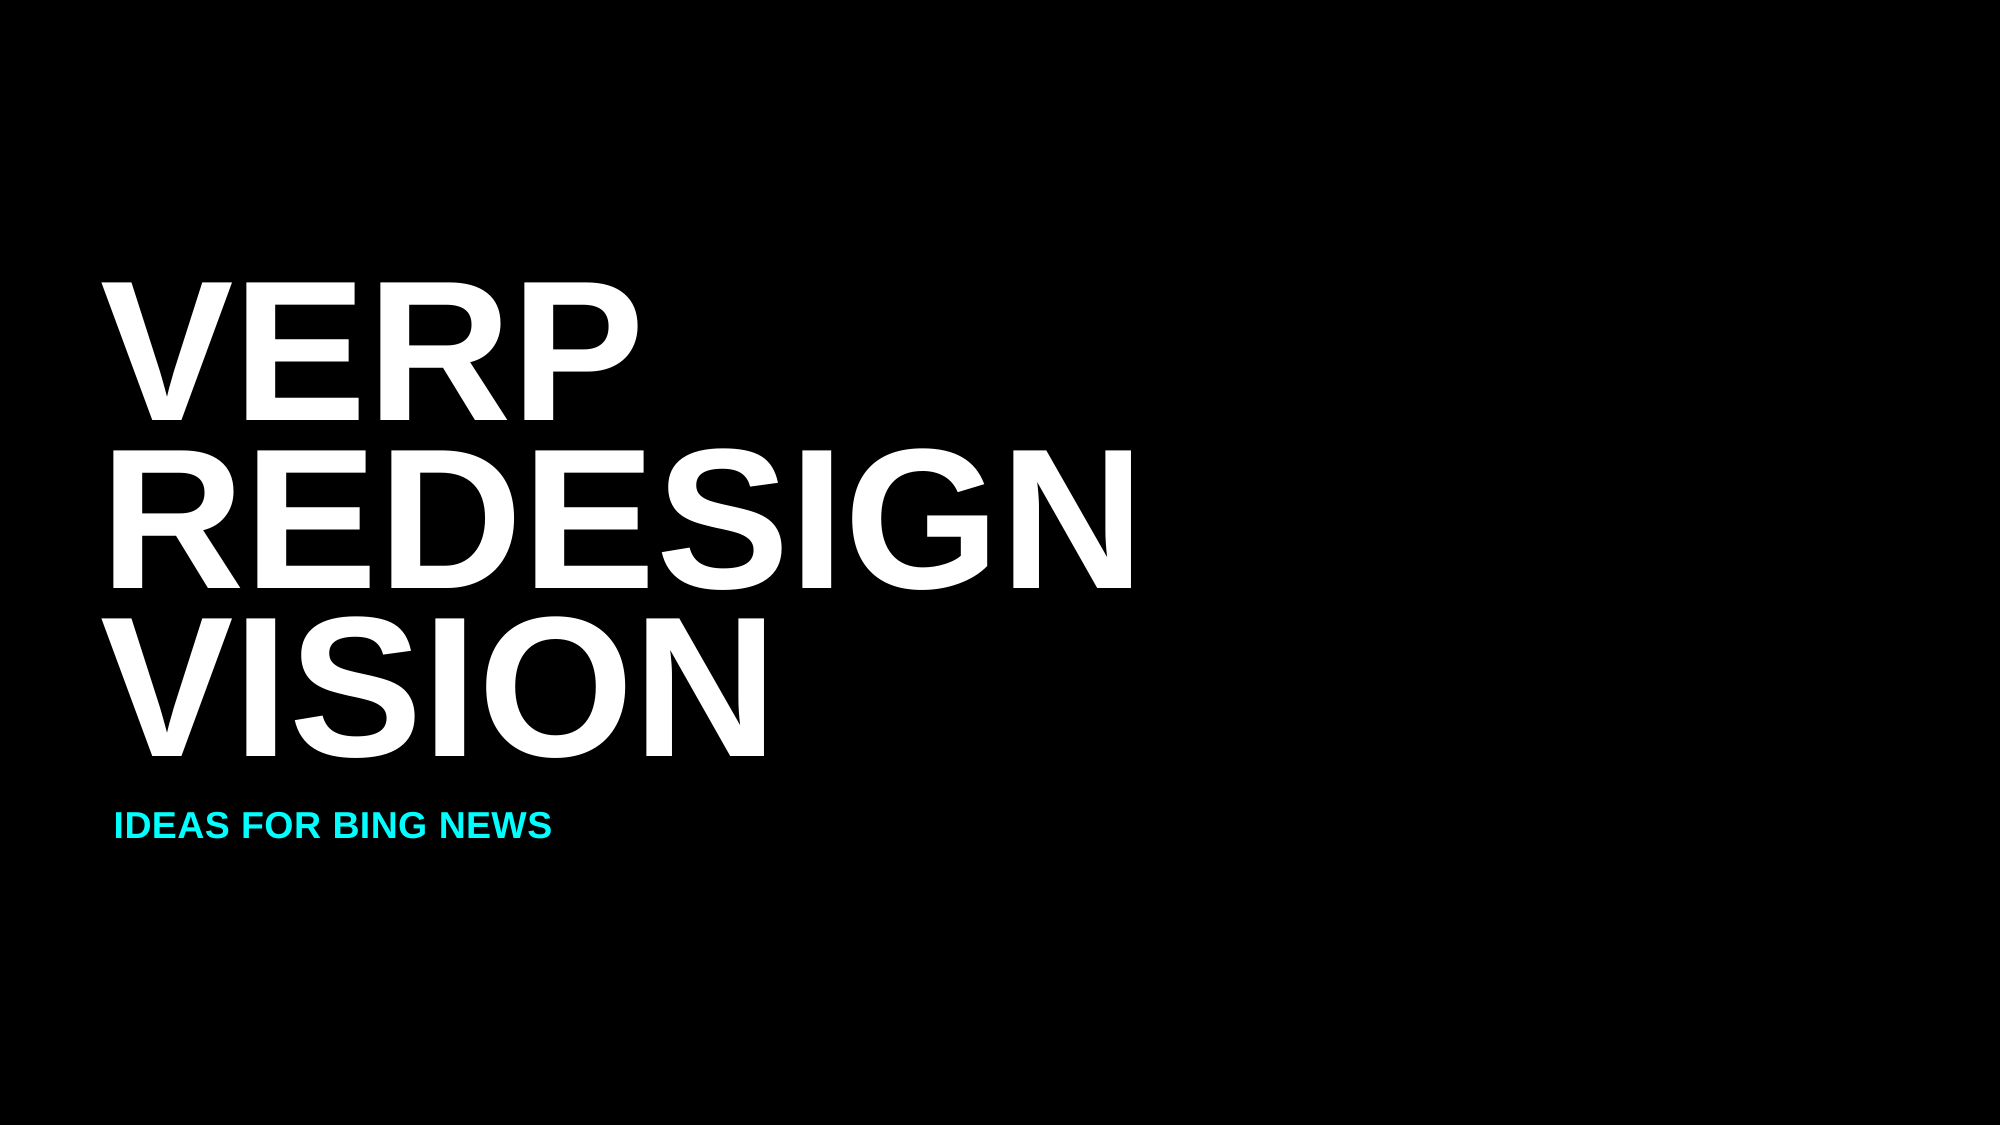

VERP REDESIGN
VISION
IDEAS for BING NEWS